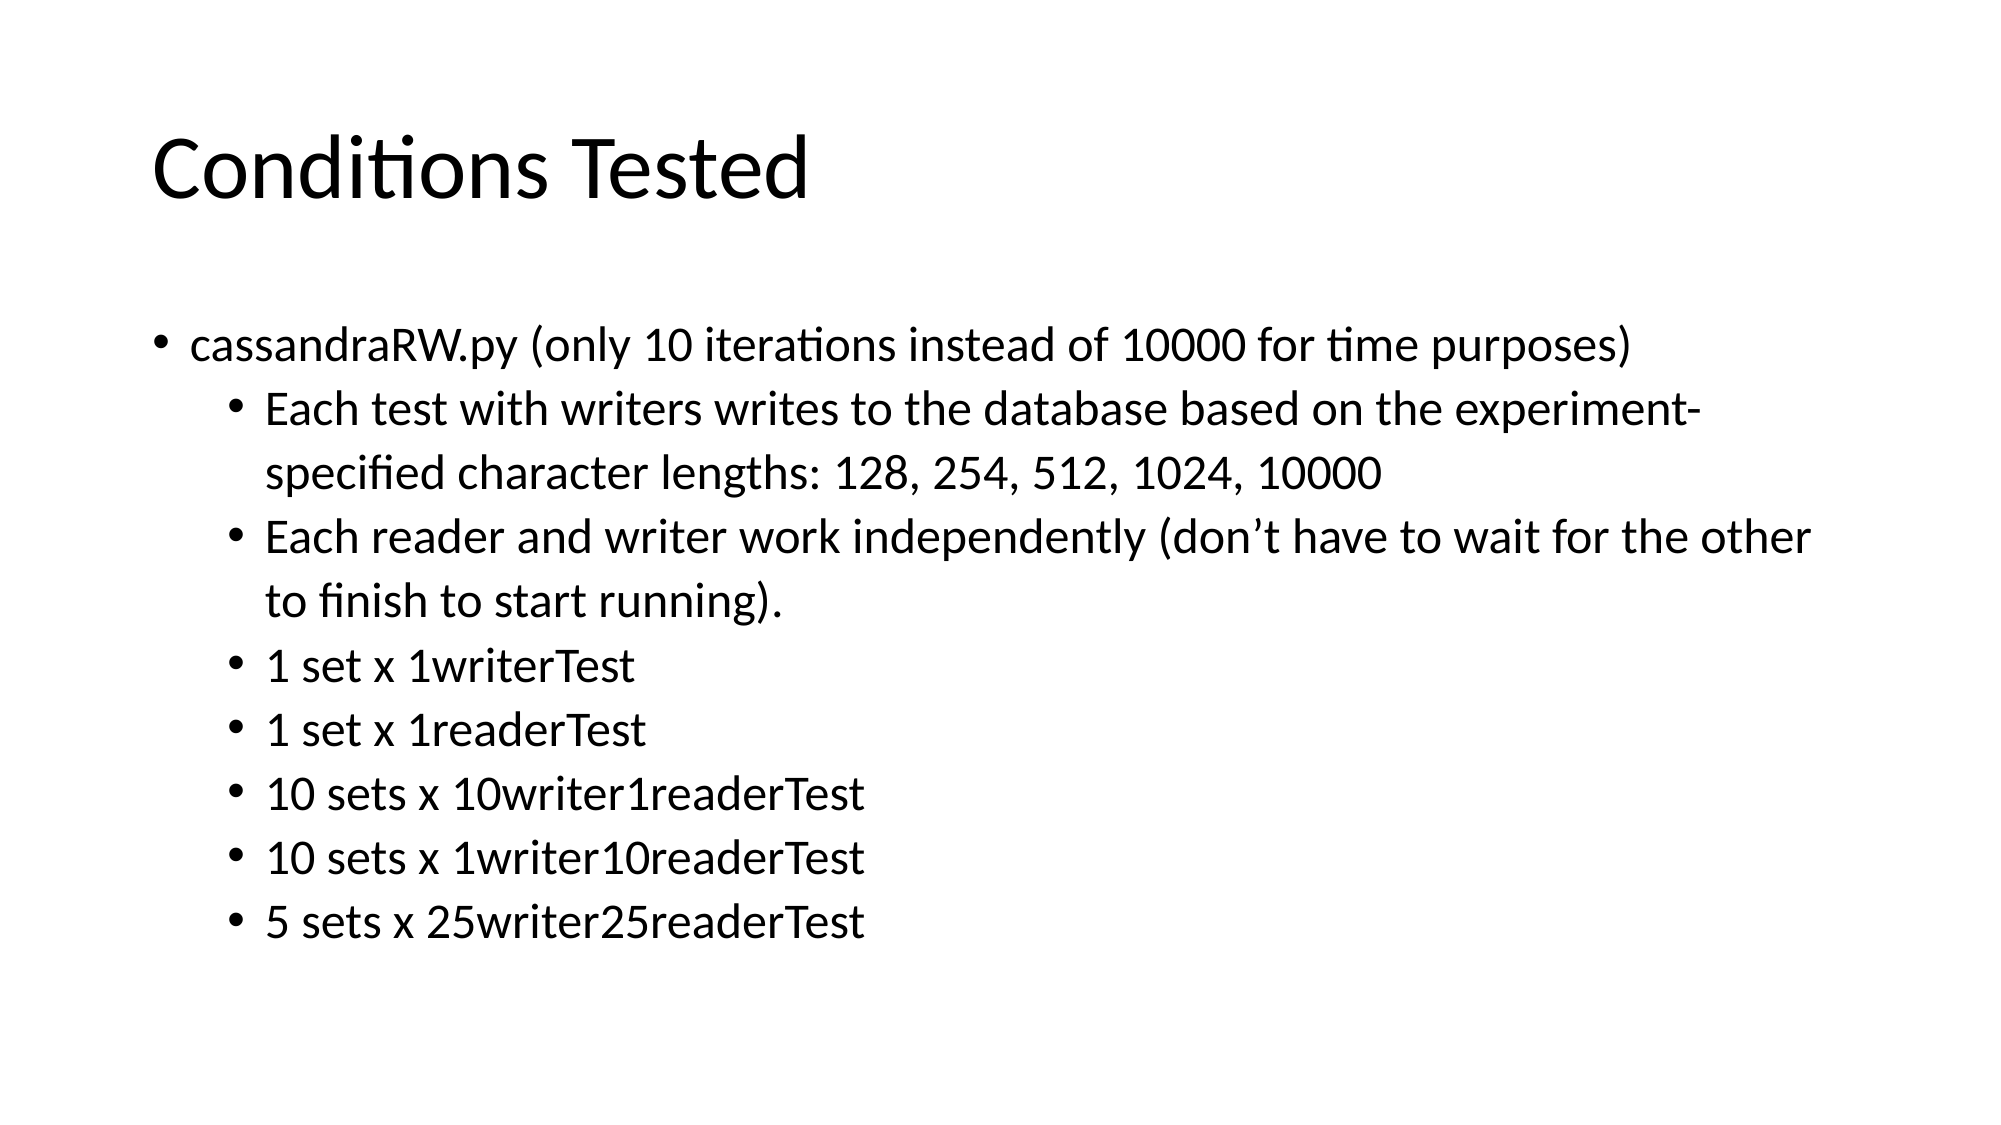

# Conditions Tested
cassandraRW.py (only 10 iterations instead of 10000 for time purposes)
Each test with writers writes to the database based on the experiment-specified character lengths: 128, 254, 512, 1024, 10000
Each reader and writer work independently (don’t have to wait for the other to finish to start running).
1 set x 1writerTest
1 set x 1readerTest
10 sets x 10writer1readerTest
10 sets x 1writer10readerTest
5 sets x 25writer25readerTest